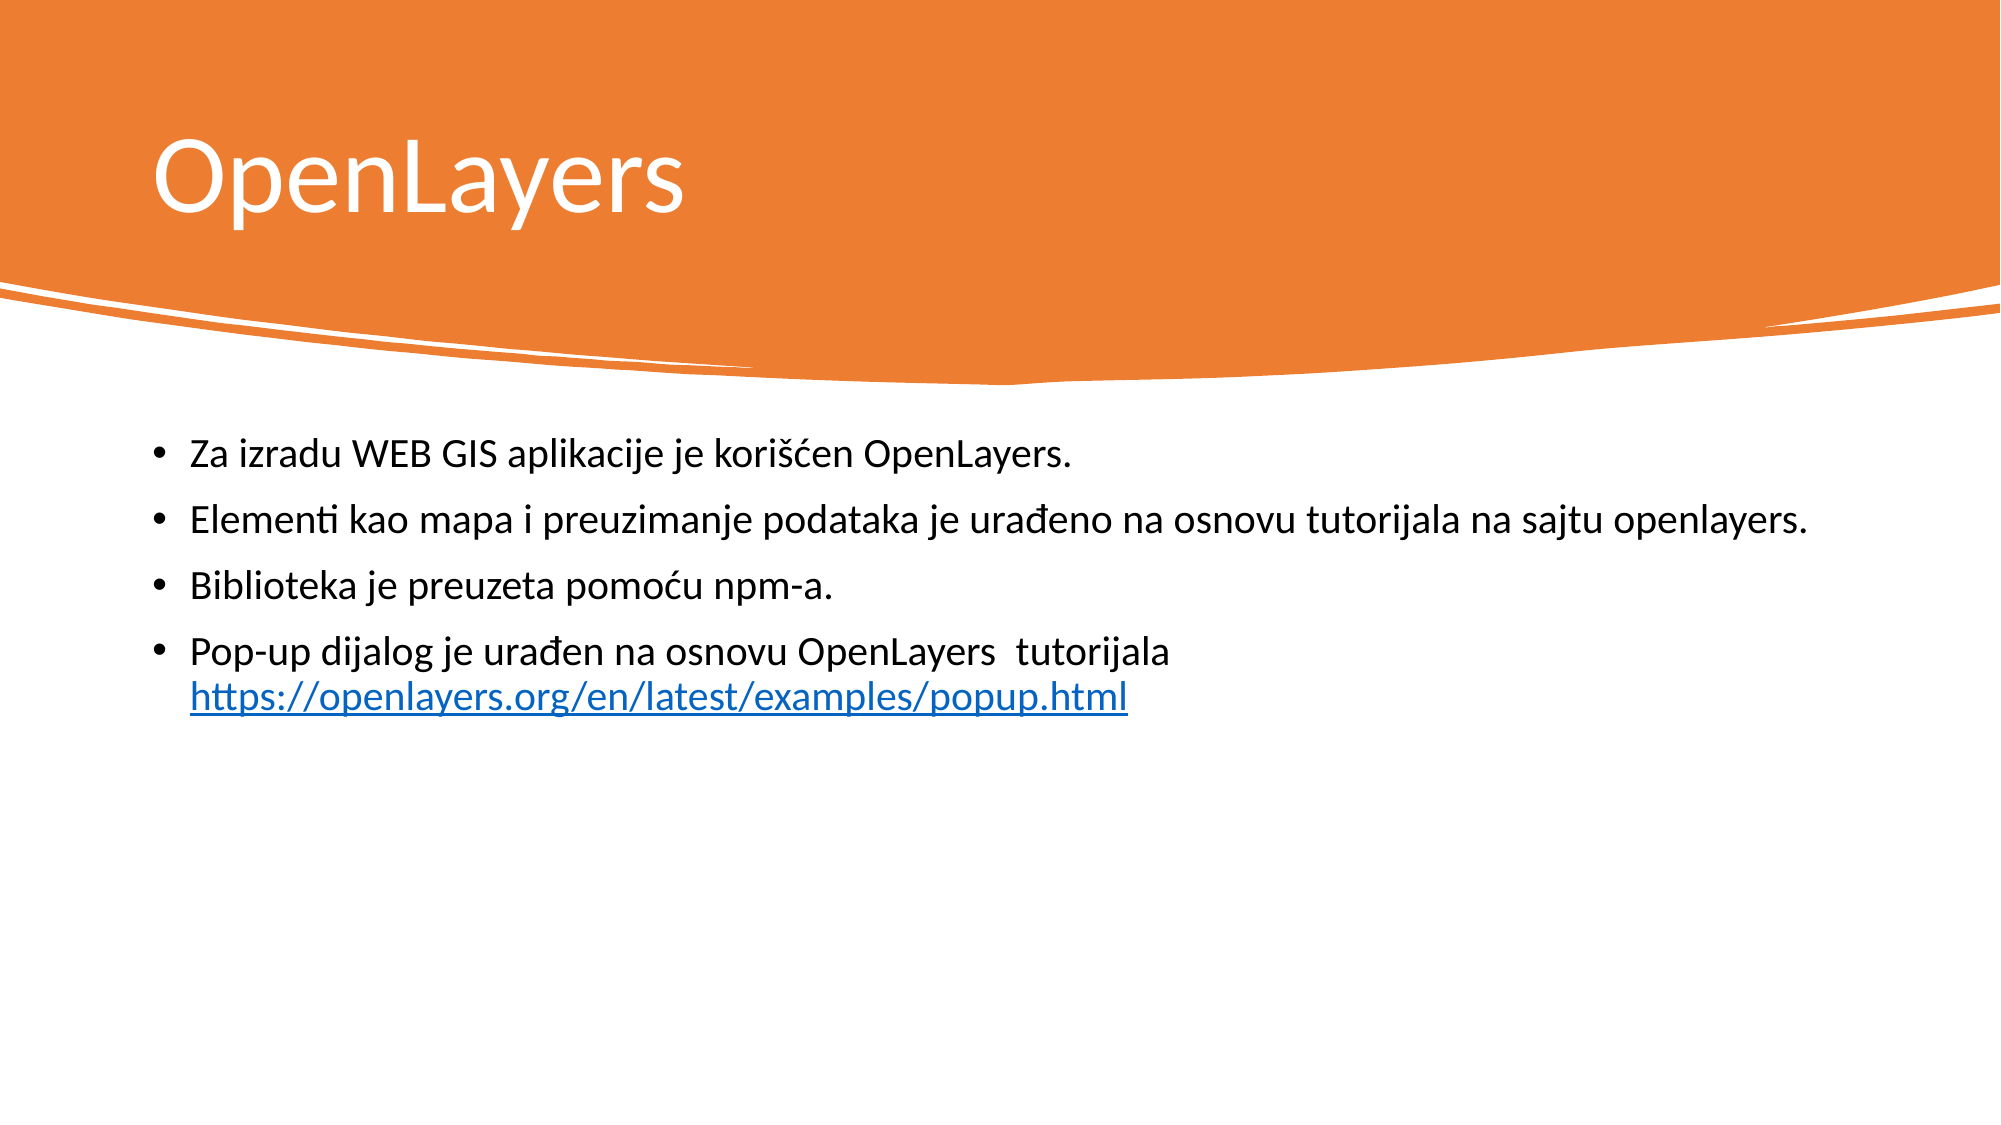

# OpenLayers
Za izradu WEB GIS aplikacije je korišćen OpenLayers.
Elementi kao mapa i preuzimanje podataka je urađeno na osnovu tutorijala na sajtu openlayers.
Biblioteka je preuzeta pomoću npm-a.
Pop-up dijalog je urađen na osnovu OpenLayers  tutorijala https://openlayers.org/en/latest/examples/popup.html